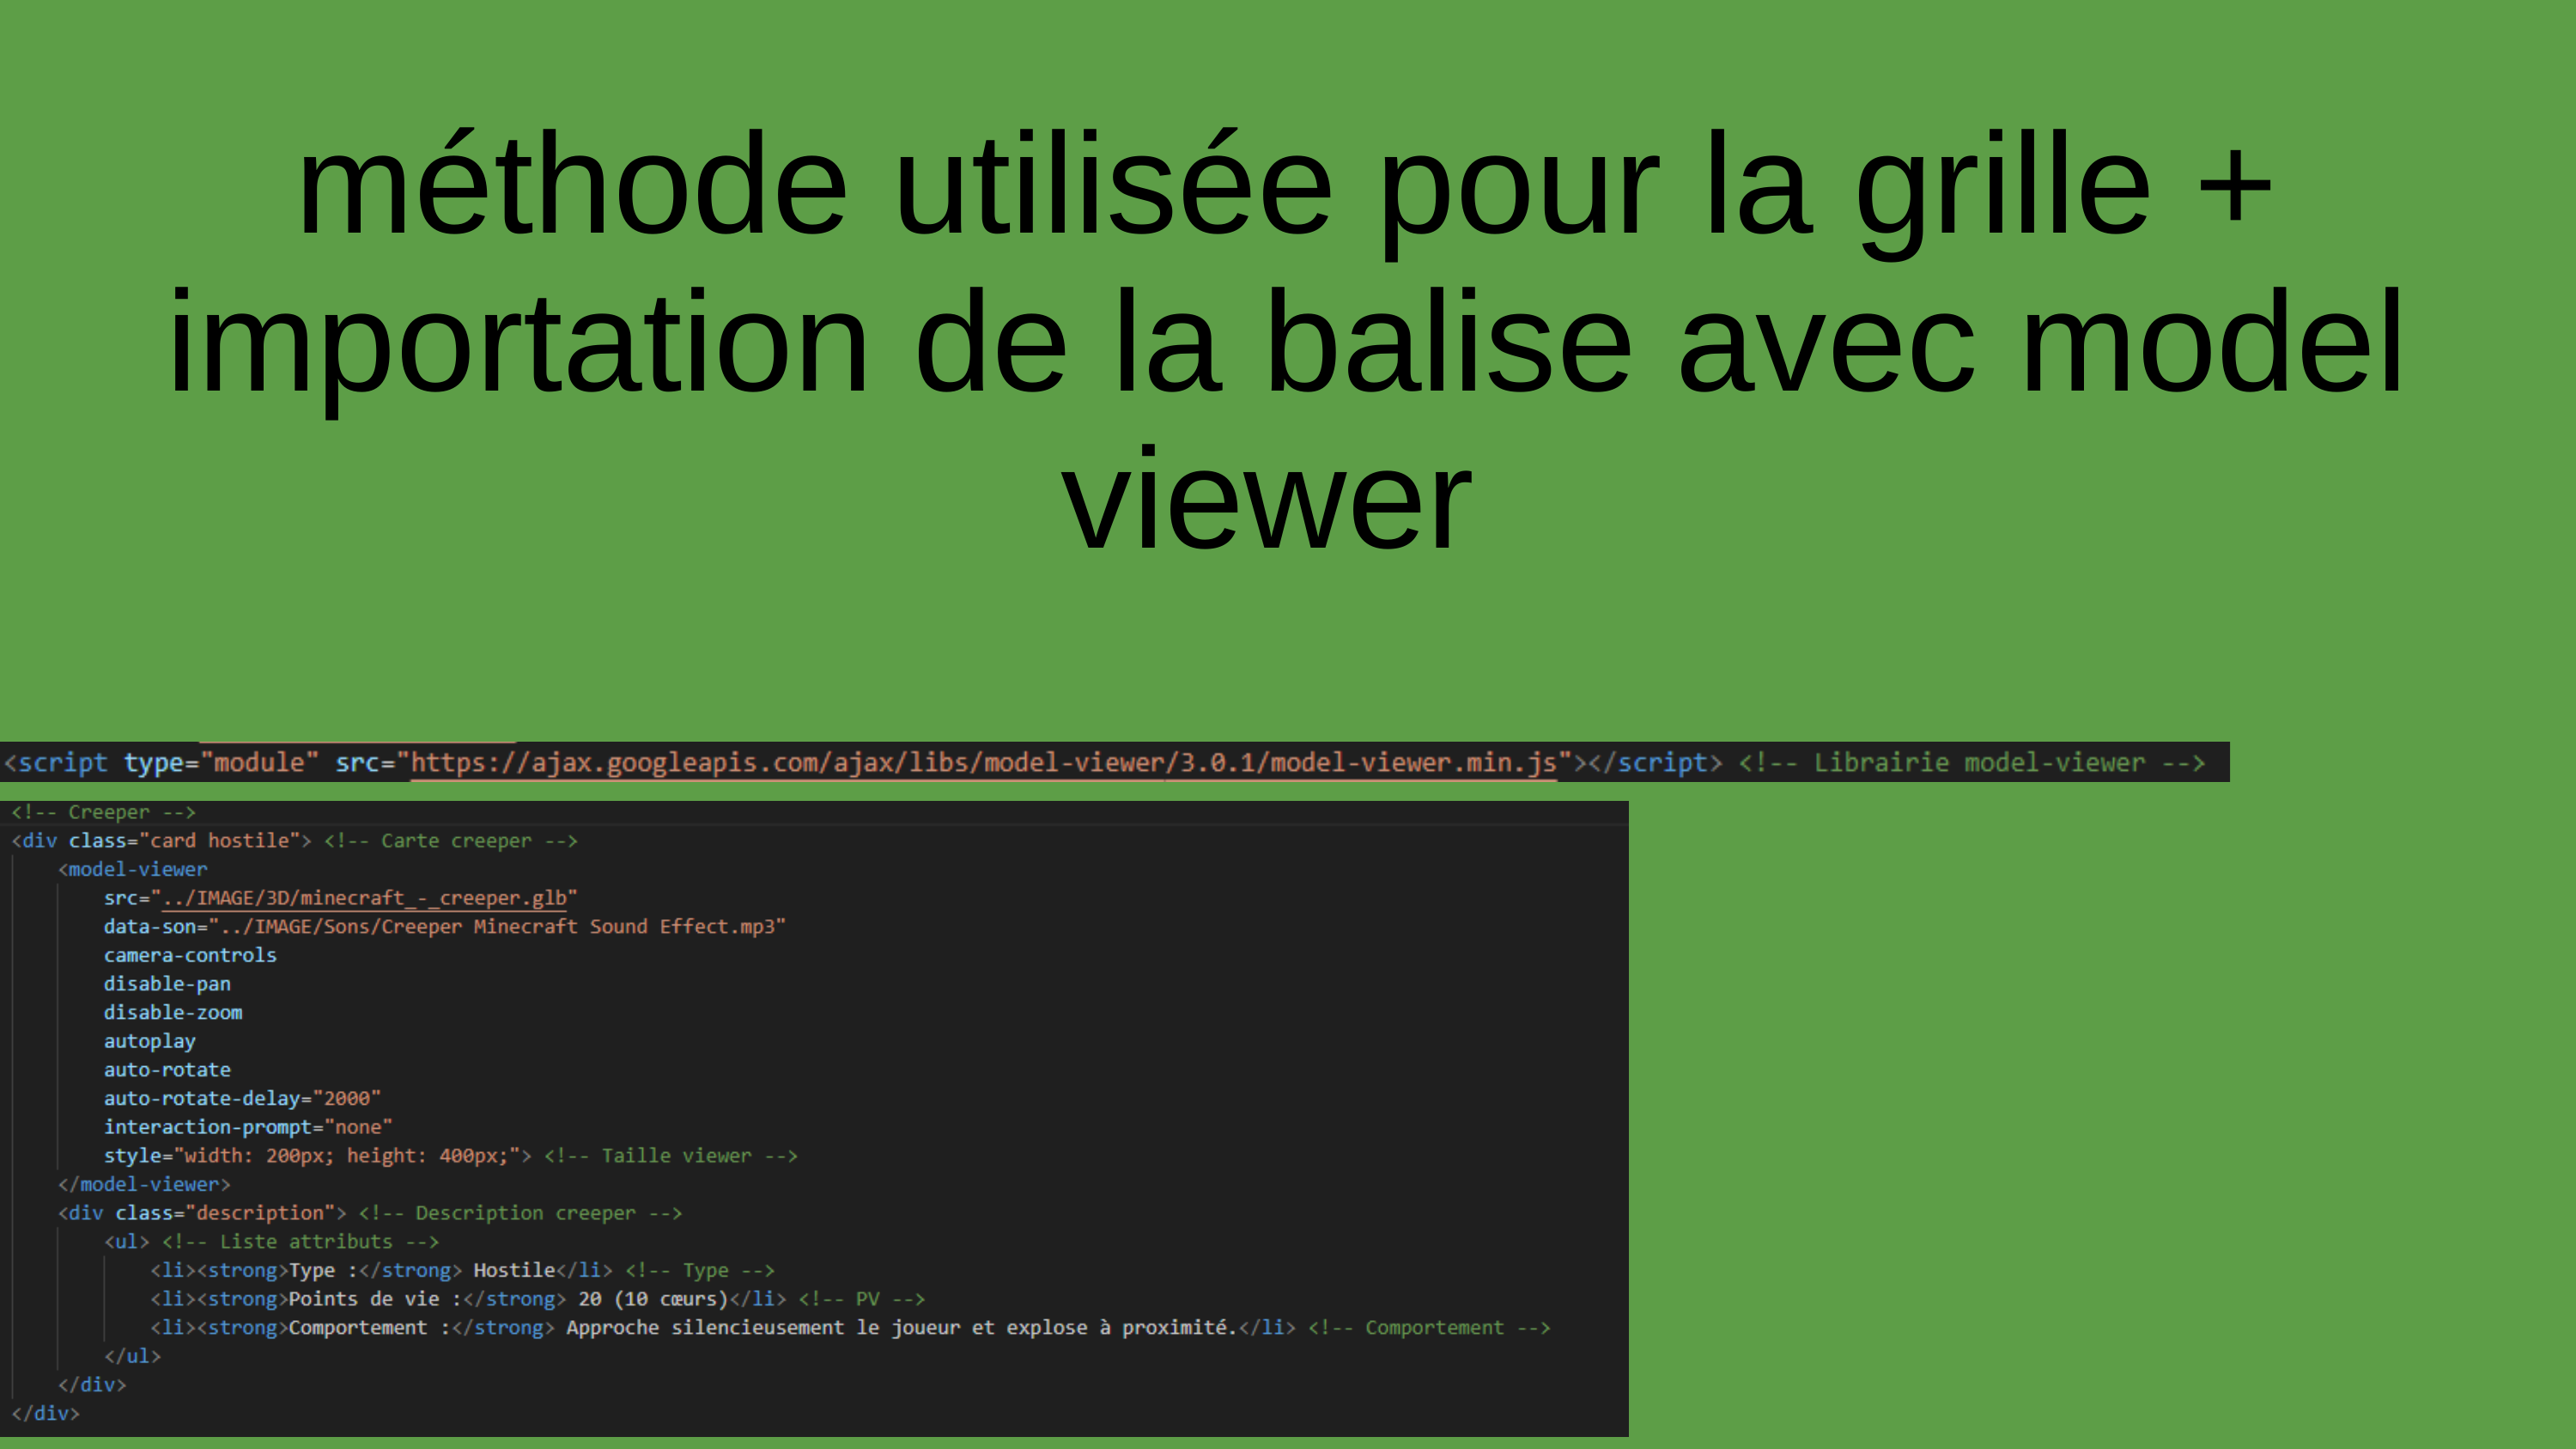

méthode utilisée pour la grille + importation de la balise avec model viewer